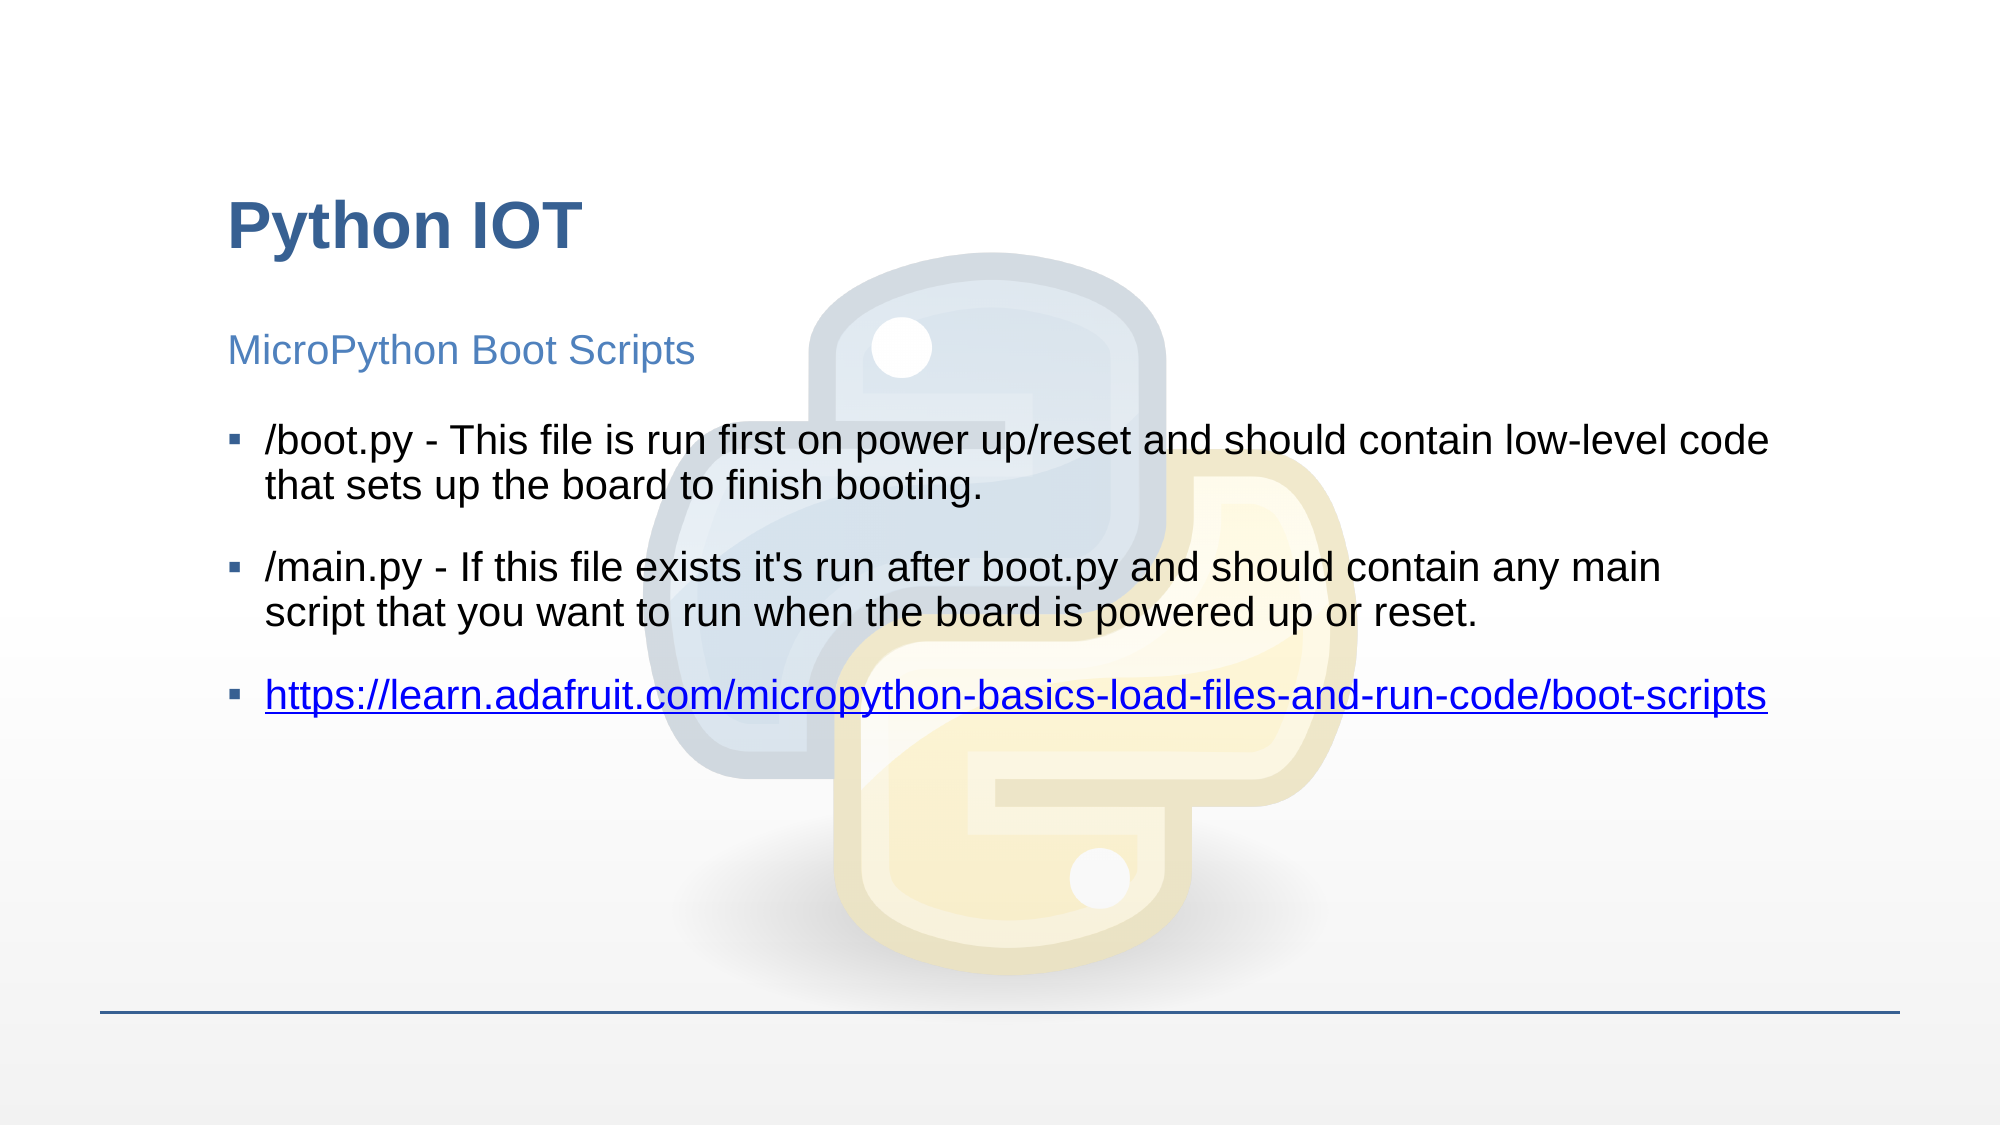

# Python IOT
MicroPython Boot Scripts
/boot.py - This file is run first on power up/reset and should contain low-level code that sets up the board to finish booting.
/main.py - If this file exists it's run after boot.py and should contain any main script that you want to run when the board is powered up or reset.
https://learn.adafruit.com/micropython-basics-load-files-and-run-code/boot-scripts